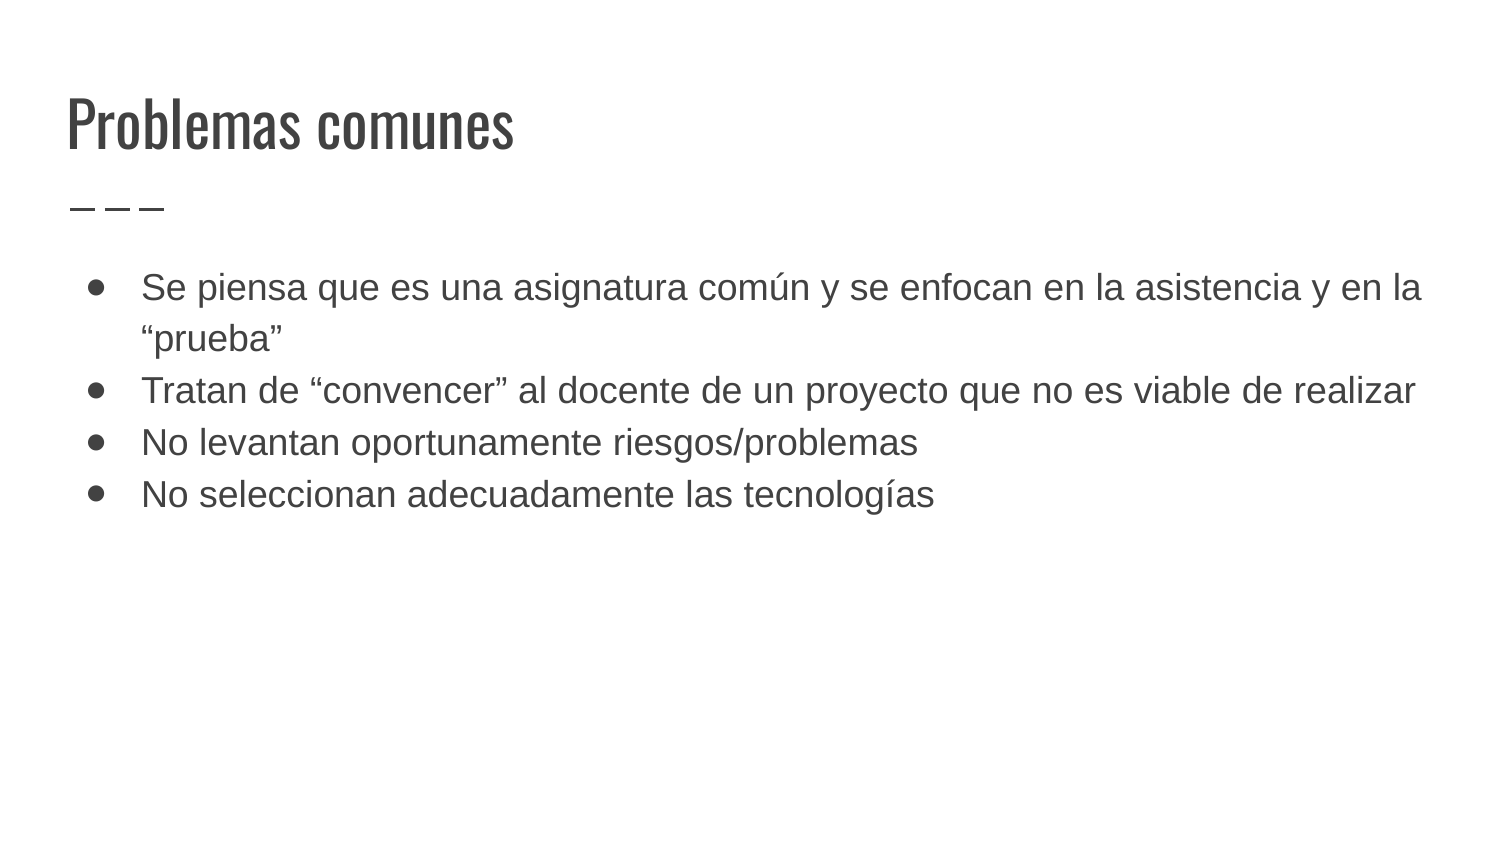

# Problemas comunes
Se piensa que es una asignatura común y se enfocan en la asistencia y en la “prueba”
Tratan de “convencer” al docente de un proyecto que no es viable de realizar
No levantan oportunamente riesgos/problemas
No seleccionan adecuadamente las tecnologías